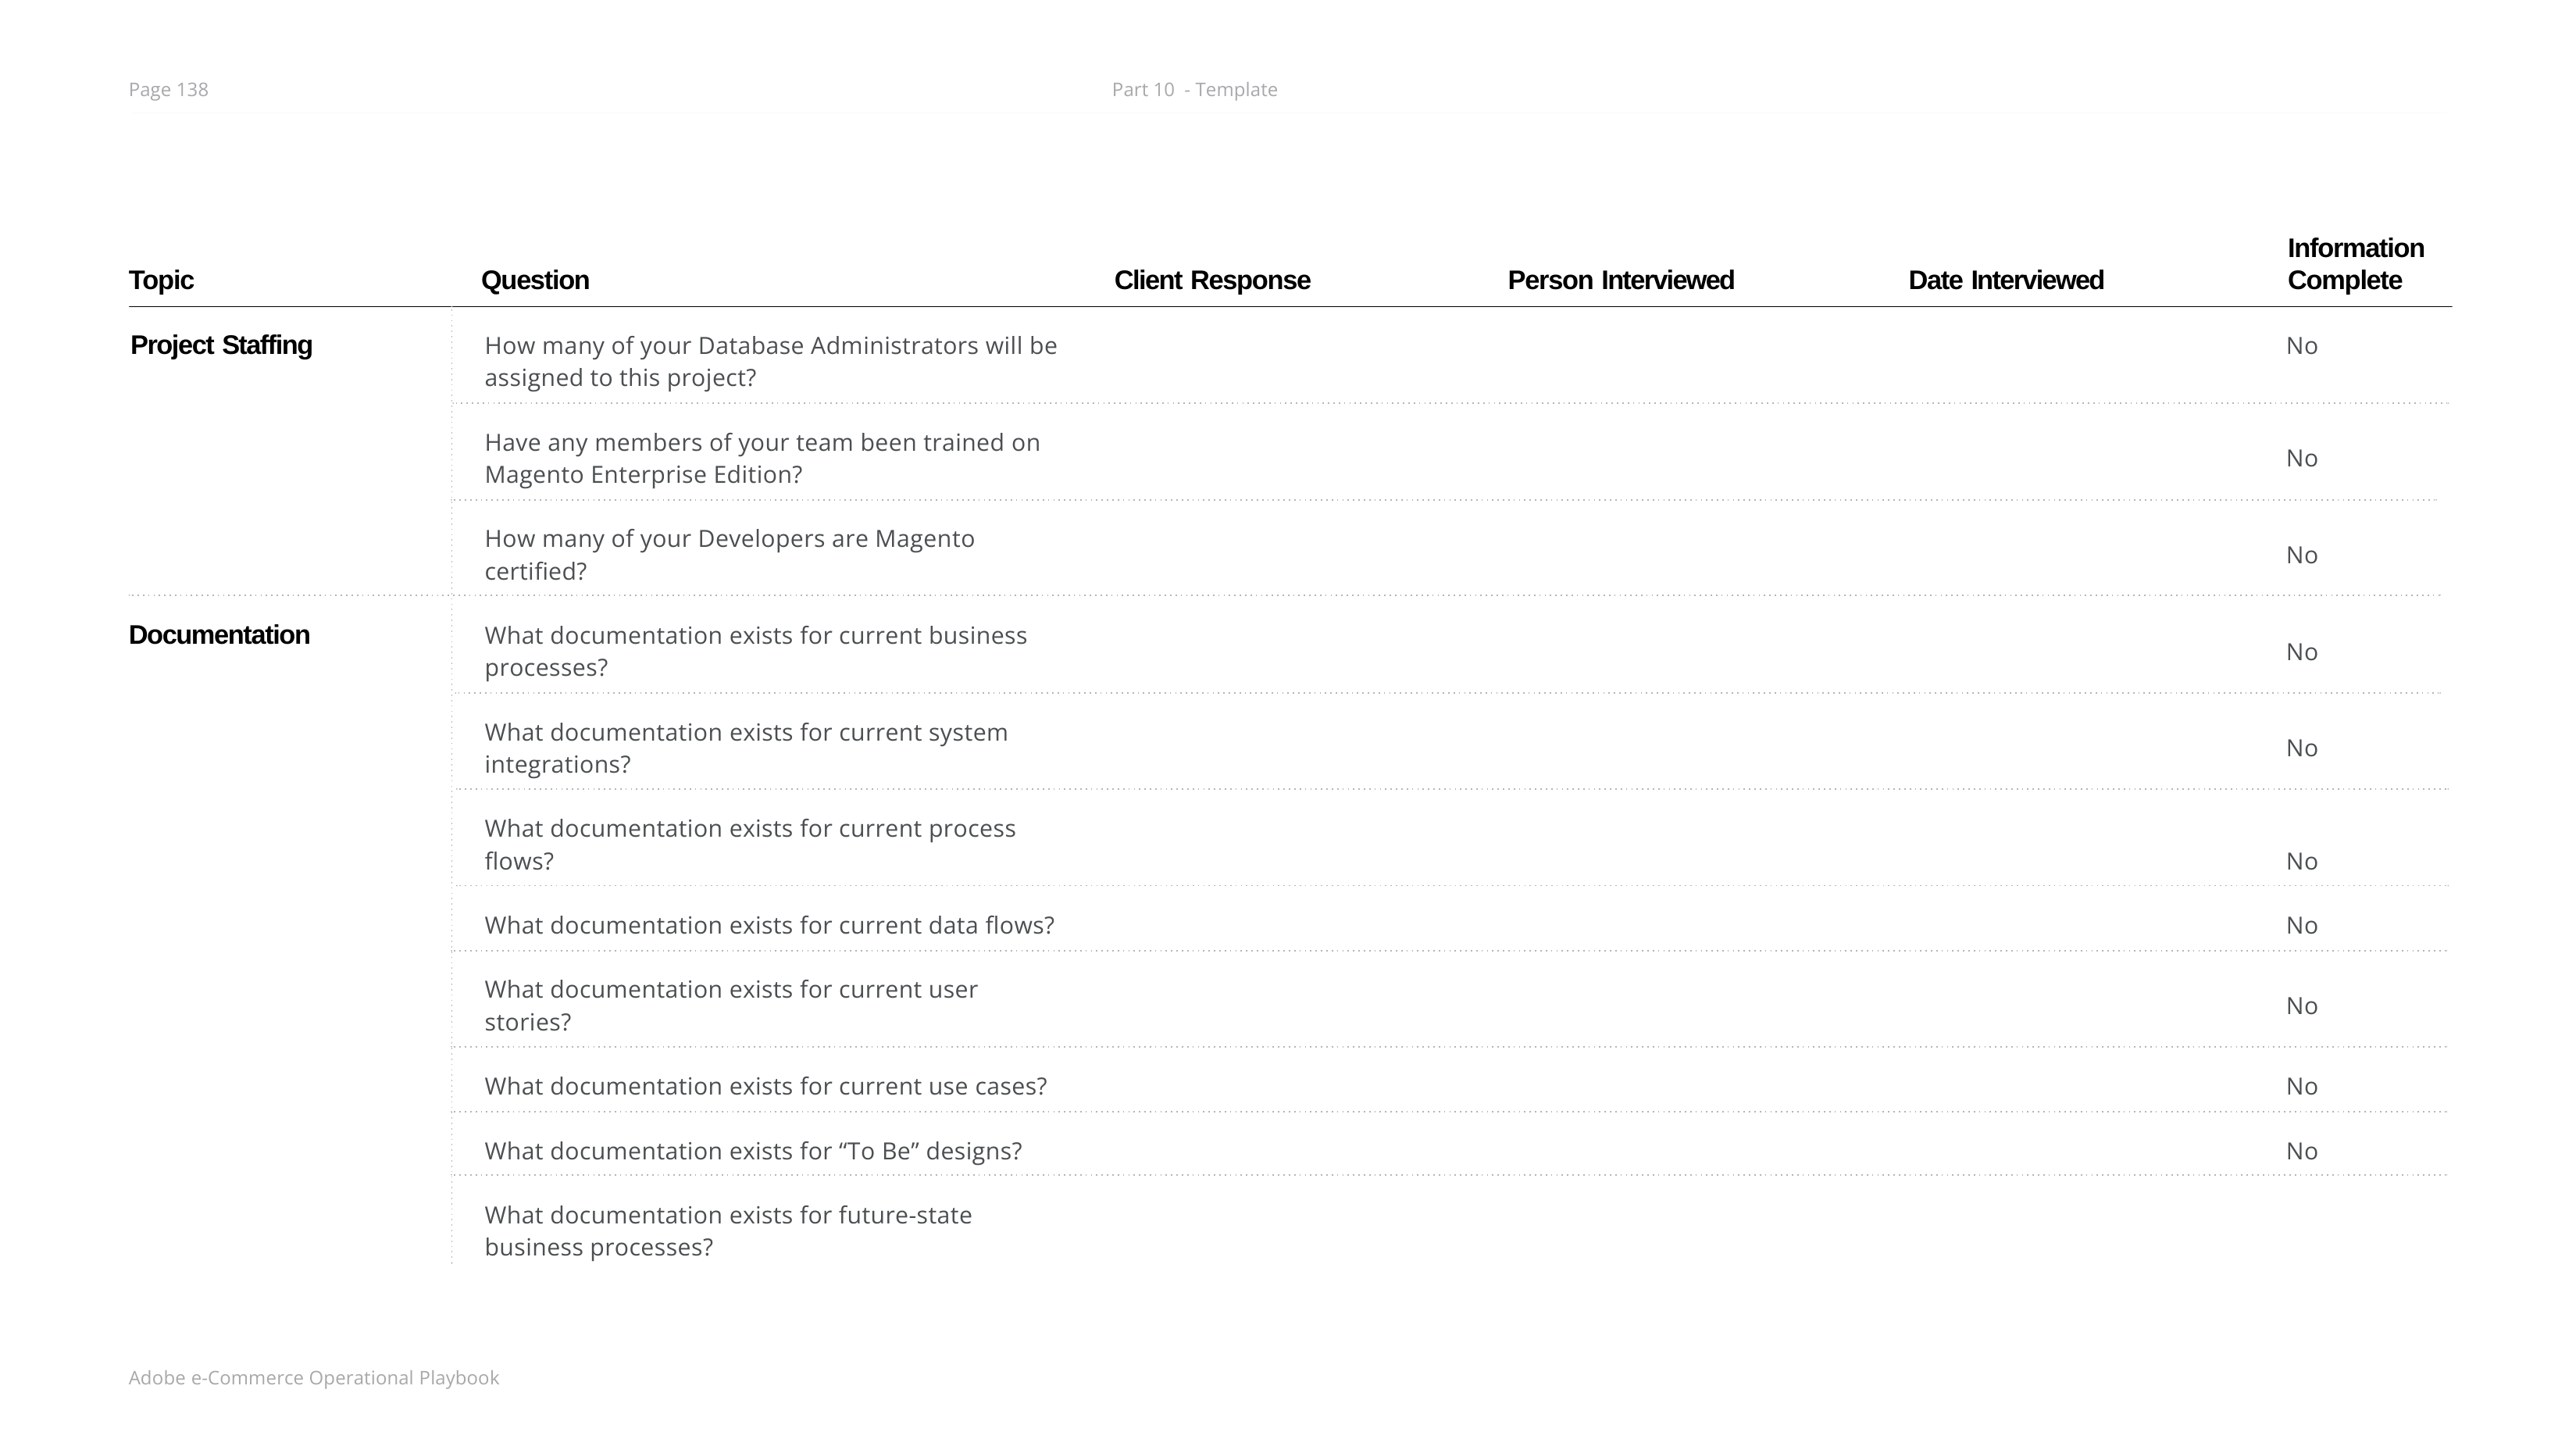

Page 138
Part 10 - Template
Information  Complete
Topic
Question
Client Response
Person Interviewed
Date Interviewed

How many of your Database Administrators will be
assigned to this project?
Project Staffing
No
Have any members of your team been trained on
Magento Enterprise Edition?
No
How many of your Developers are Magento
certified?
No
What documentation exists for current business
processes?
Documentation
No
What documentation exists for current system
integrations?
No
What documentation exists for current process
flows?
No
What documentation exists for current data flows?
No
What documentation exists for current user
stories?
No
What documentation exists for current use cases?
No
What documentation exists for “To Be” designs?
No
What documentation exists for future-state
business processes?
Adobe e-Commerce Operational Playbook